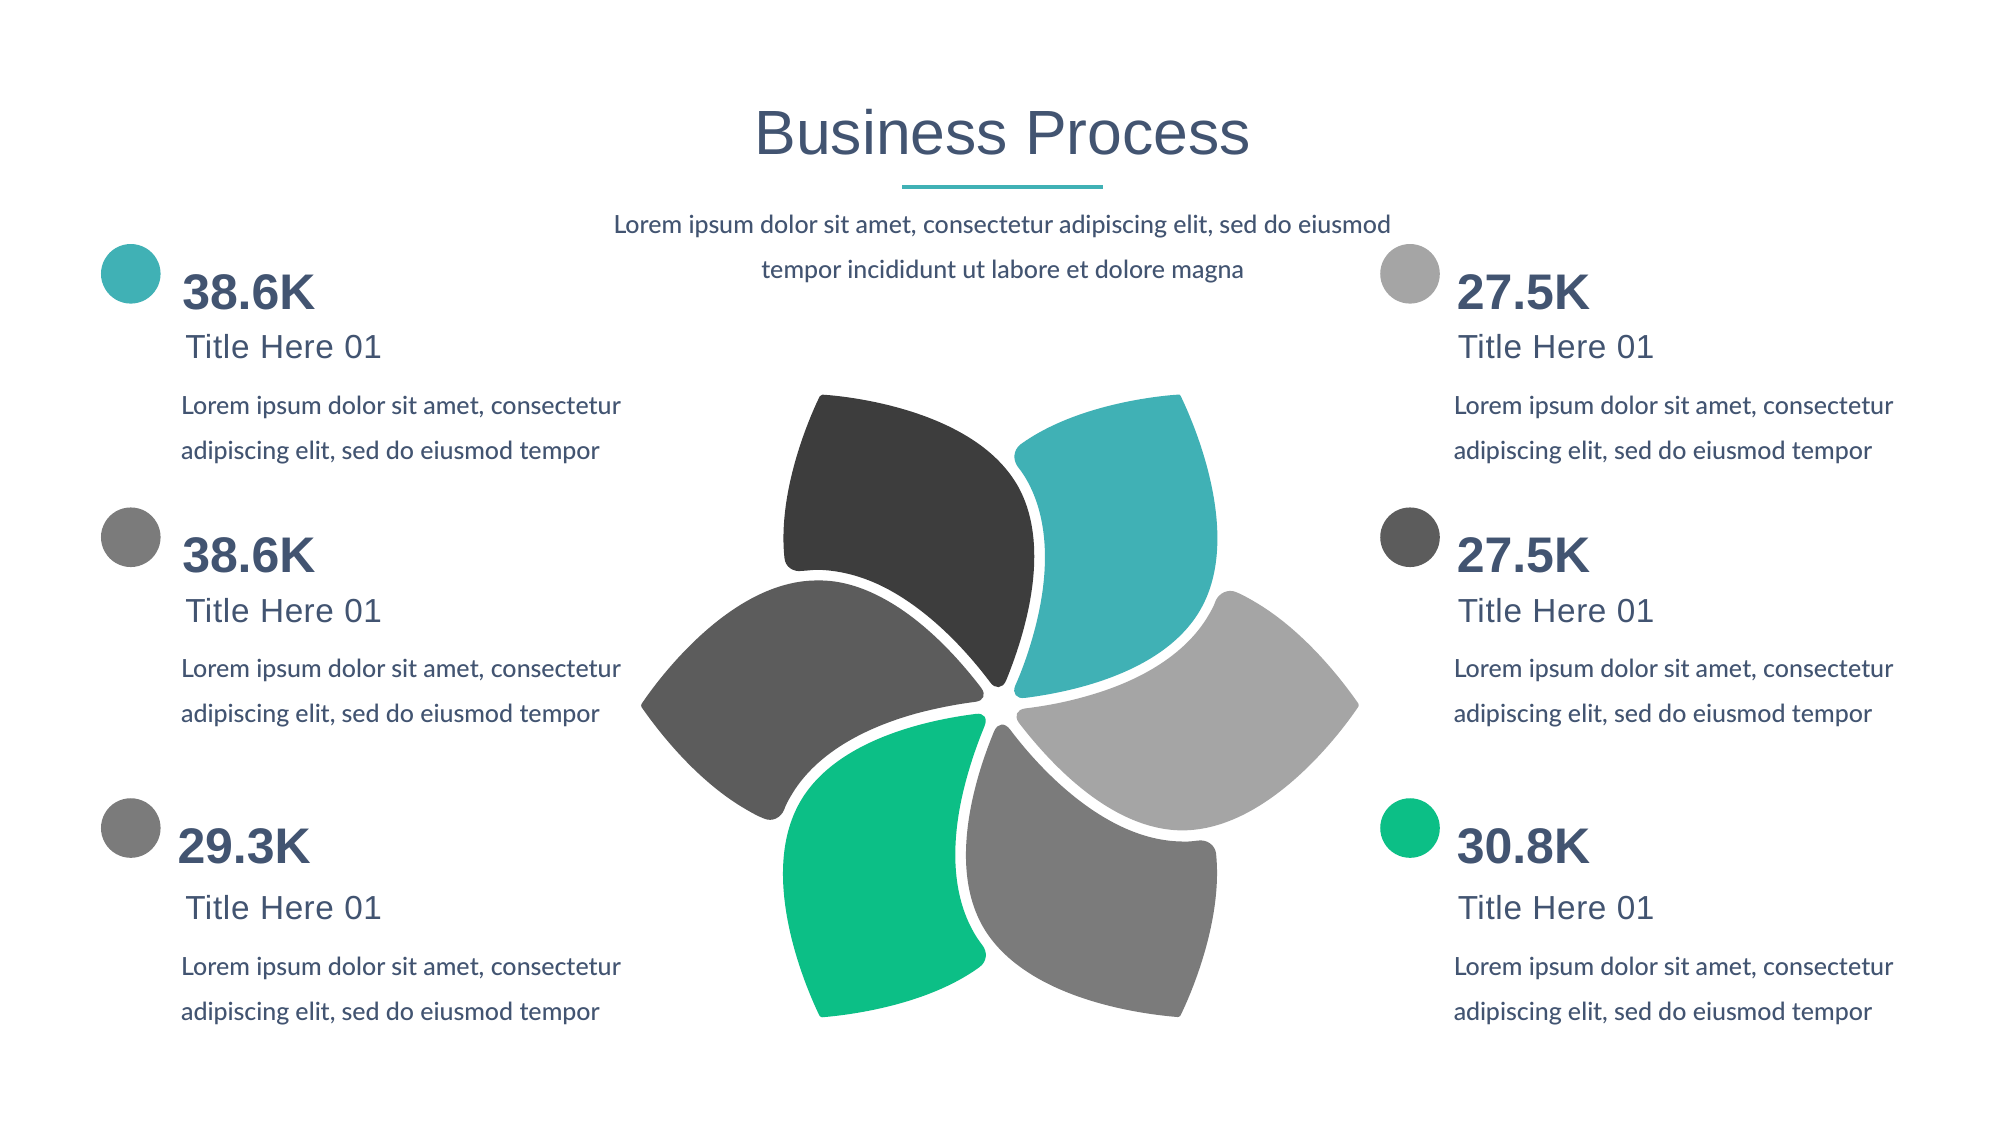

Business Process
Lorem ipsum dolor sit amet, consectetur adipiscing elit, sed do eiusmod tempor incididunt ut labore et dolore magna
38.6K
27.5K

Title Here 01
Title Here 01

Lorem ipsum dolor sit amet, consectetur adipiscing elit, sed do eiusmod tempor
Lorem ipsum dolor sit amet, consectetur adipiscing elit, sed do eiusmod tempor
38.6K
27.5K

Title Here 01
Title Here 01
Lorem ipsum dolor sit amet, consectetur adipiscing elit, sed do eiusmod tempor
Lorem ipsum dolor sit amet, consectetur adipiscing elit, sed do eiusmod tempor
29.3K
30.8K

Title Here 01
Title Here 01
Lorem ipsum dolor sit amet, consectetur adipiscing elit, sed do eiusmod tempor
Lorem ipsum dolor sit amet, consectetur adipiscing elit, sed do eiusmod tempor